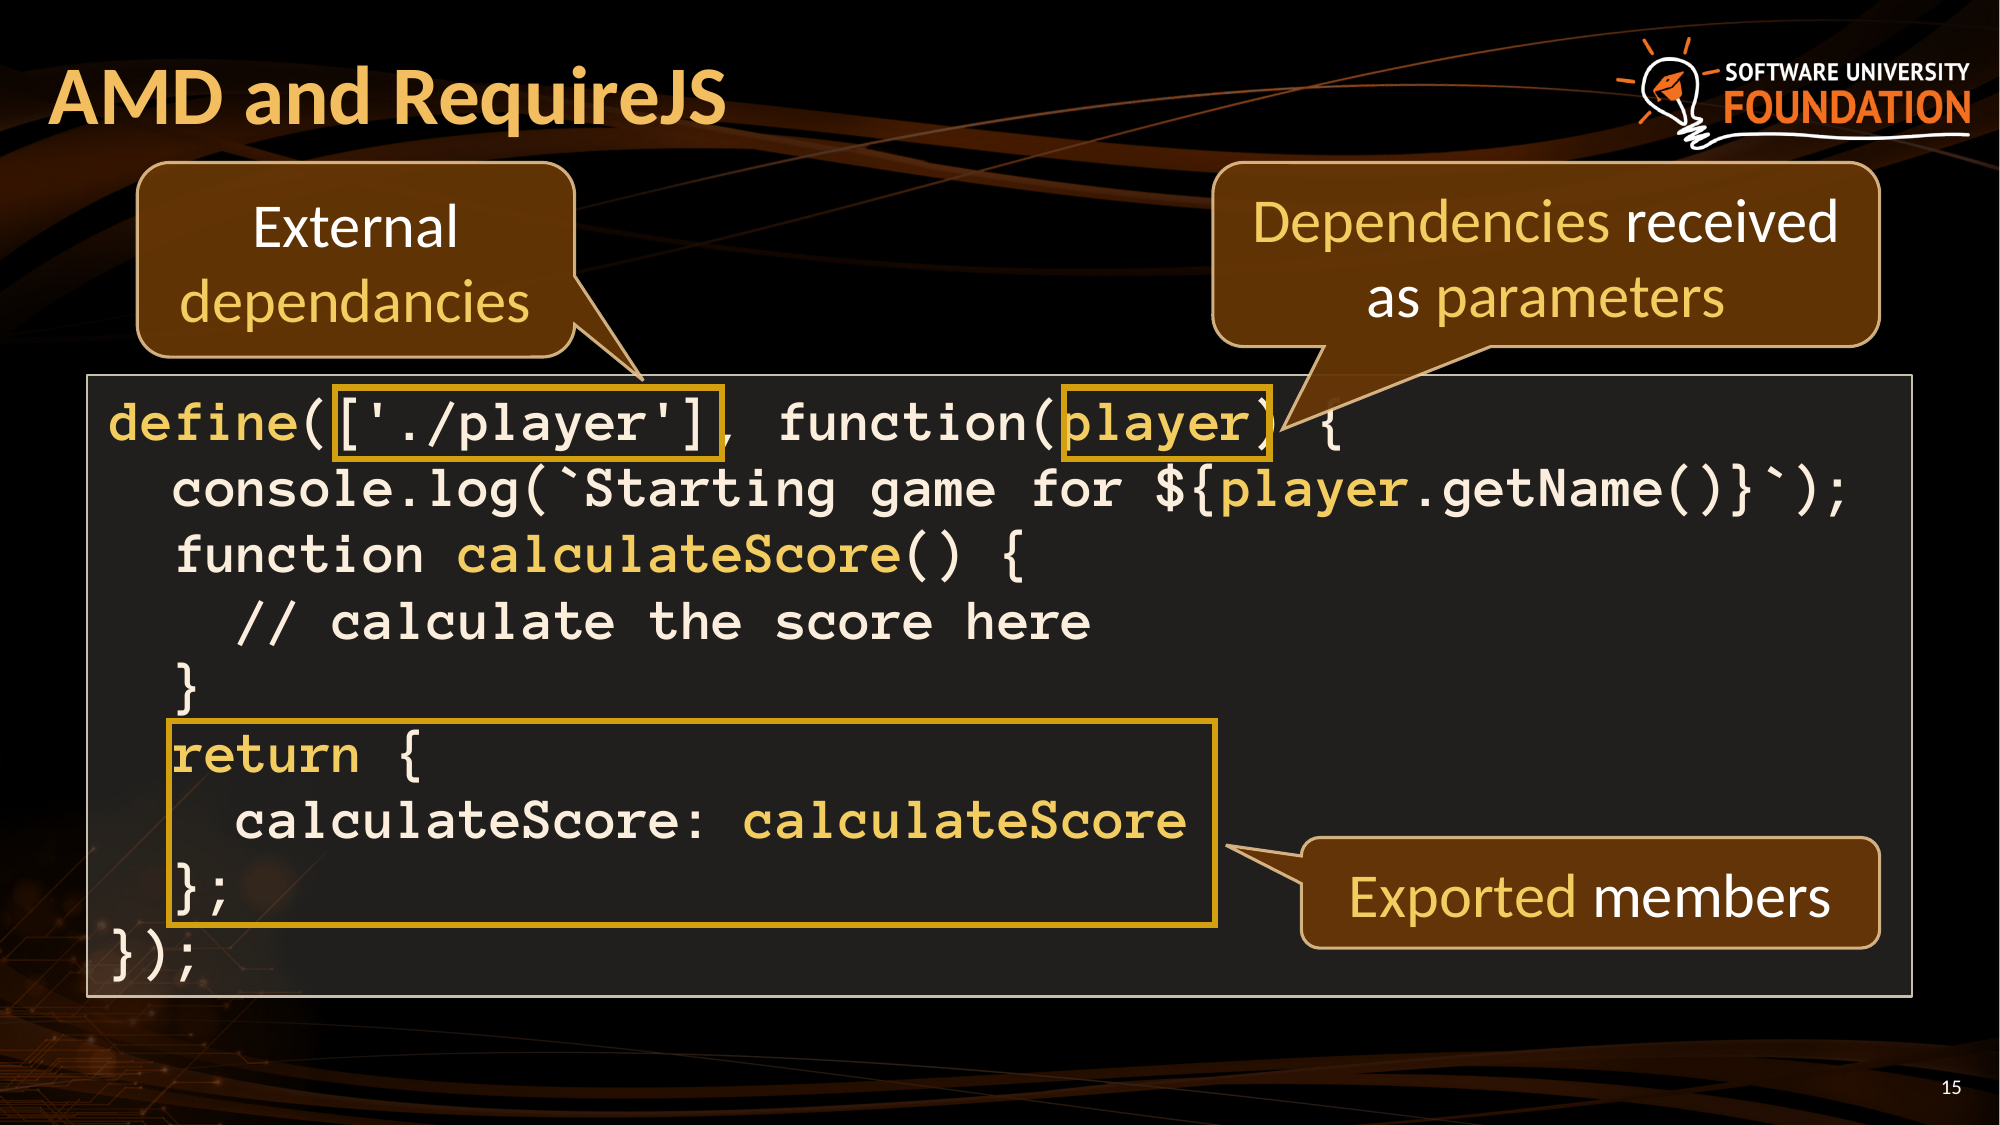

# AMD and RequireJS
External dependancies
Dependencies received as parameters
define(['./player'], function(player) {
  console.log(`Starting game for ${player.getName()}`);
  function calculateScore() {
    // calculate the score here
  }
  return {
    calculateScore: calculateScore
  };
});

Exported members
15